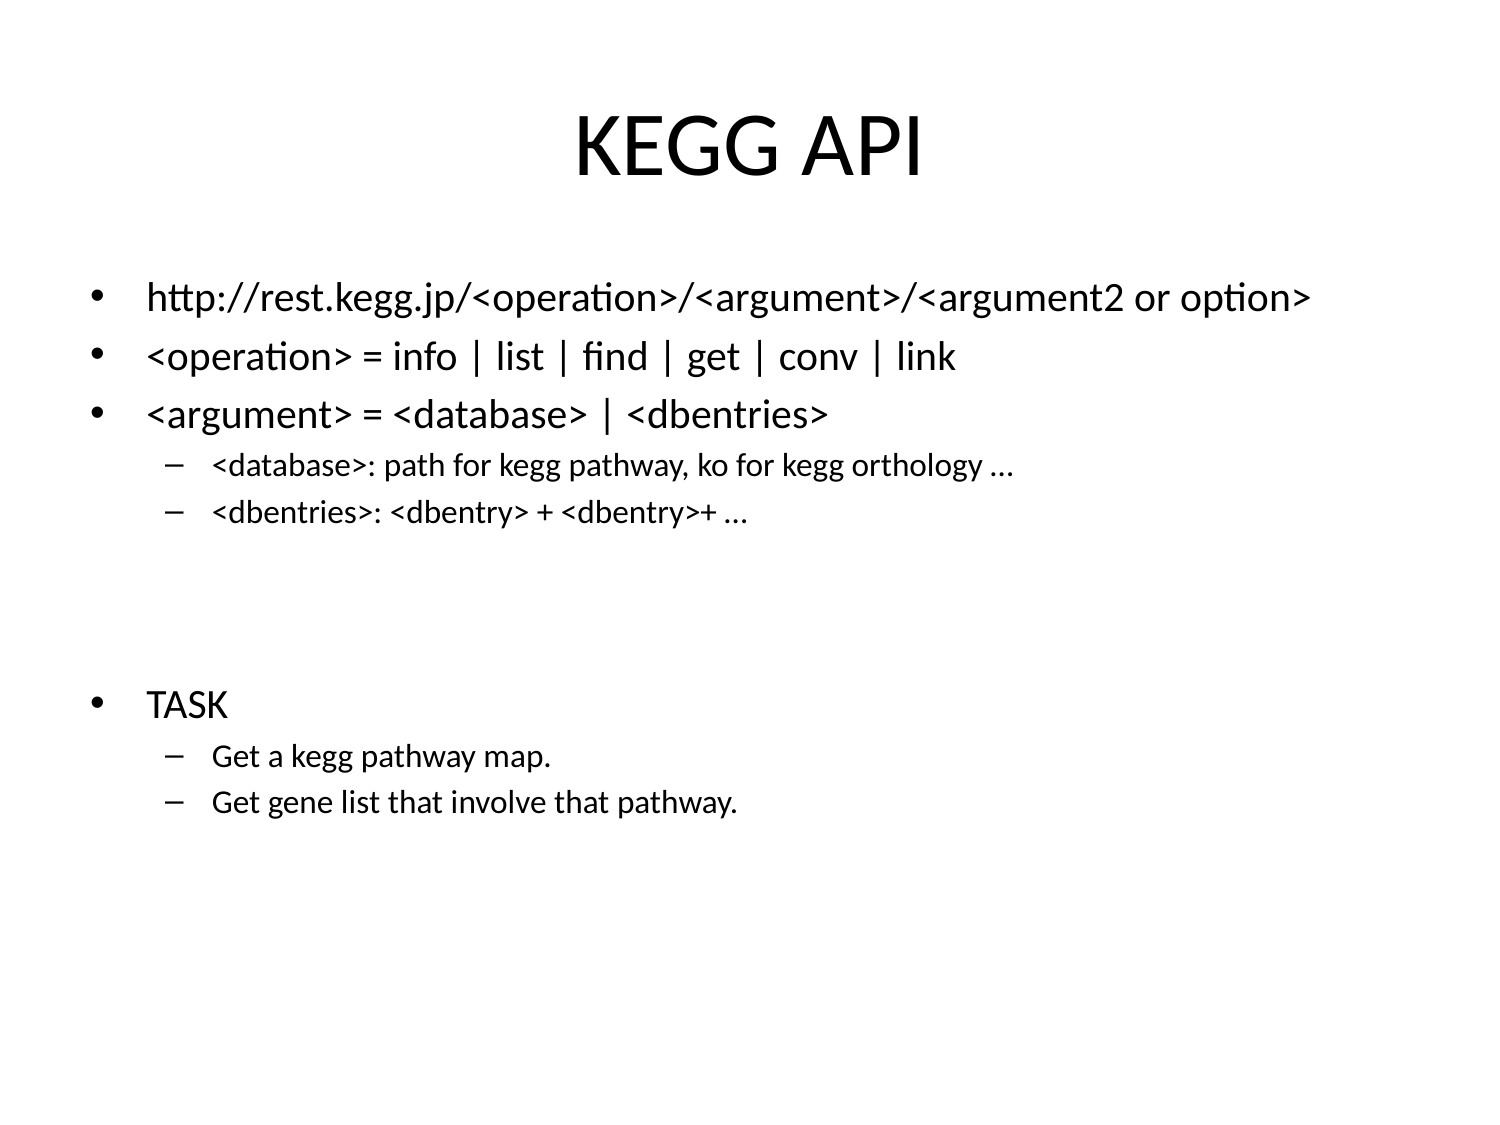

# KEGG API
http://rest.kegg.jp/<operation>/<argument>/<argument2 or option>
<operation> = info | list | find | get | conv | link
<argument> = <database> | <dbentries>
<database>: path for kegg pathway, ko for kegg orthology …
<dbentries>: <dbentry> + <dbentry>+ …

TASK
Get a kegg pathway map.
Get gene list that involve that pathway.